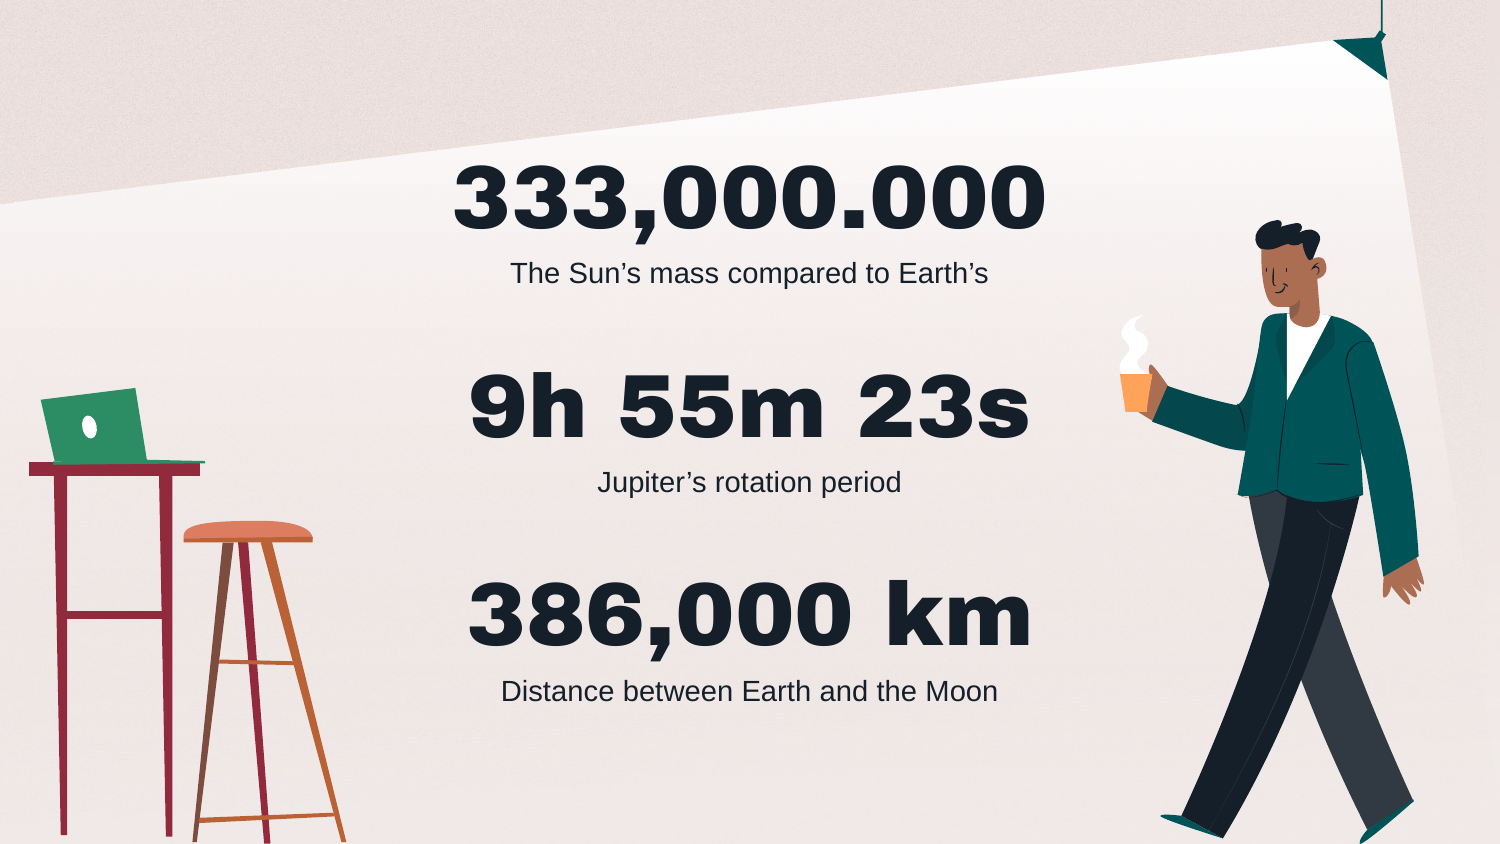

# 333,000.000

The Sun’s mass compared to Earth’s
9h 55m 23s

Jupiter’s rotation period

386,000 km
Distance between Earth and the Moon